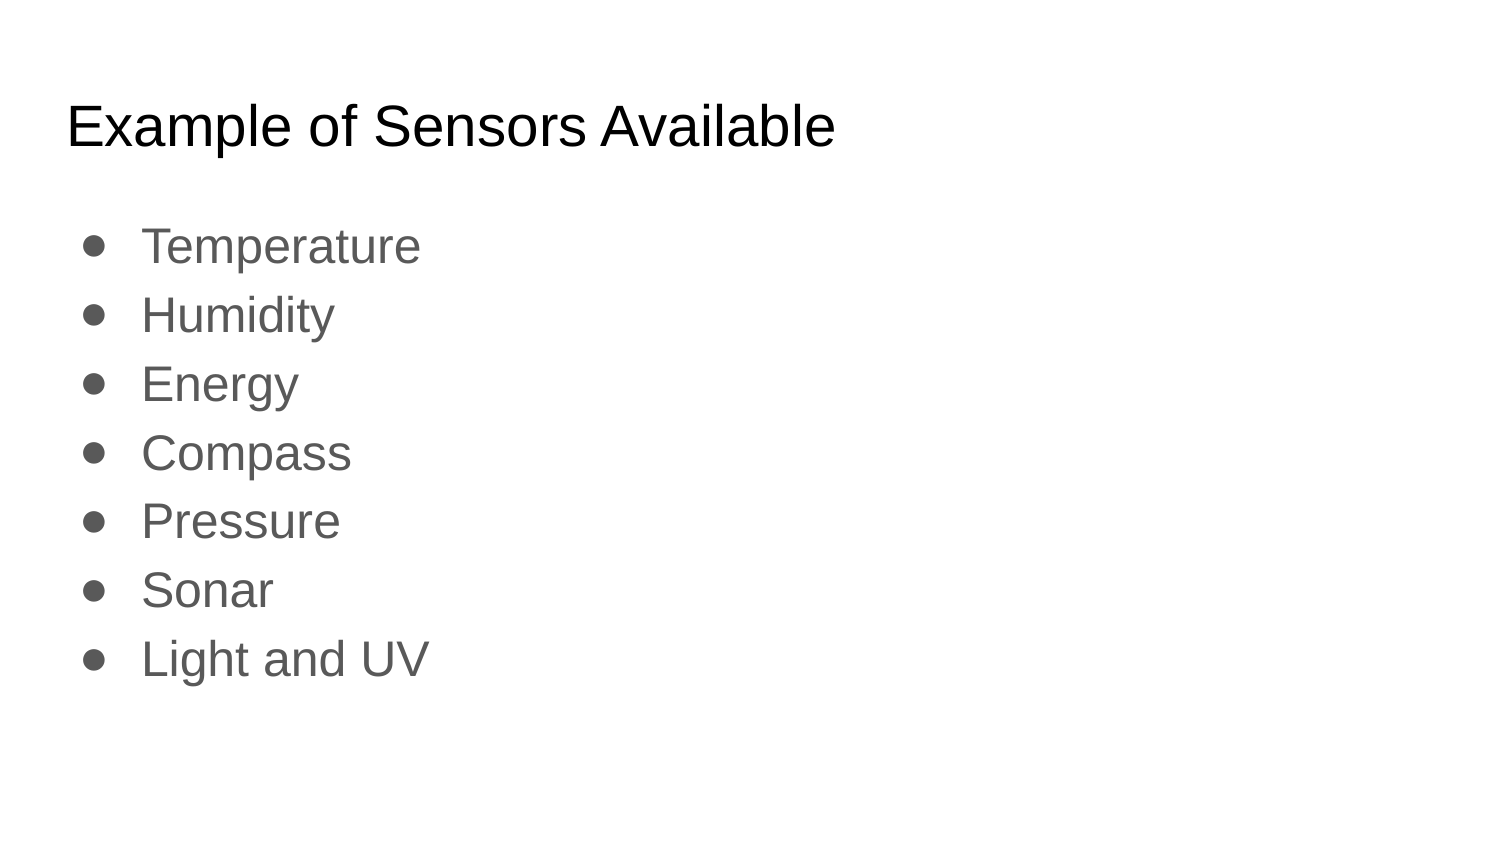

# Example of Sensors Available
Temperature
Humidity
Energy
Compass
Pressure
Sonar
Light and UV